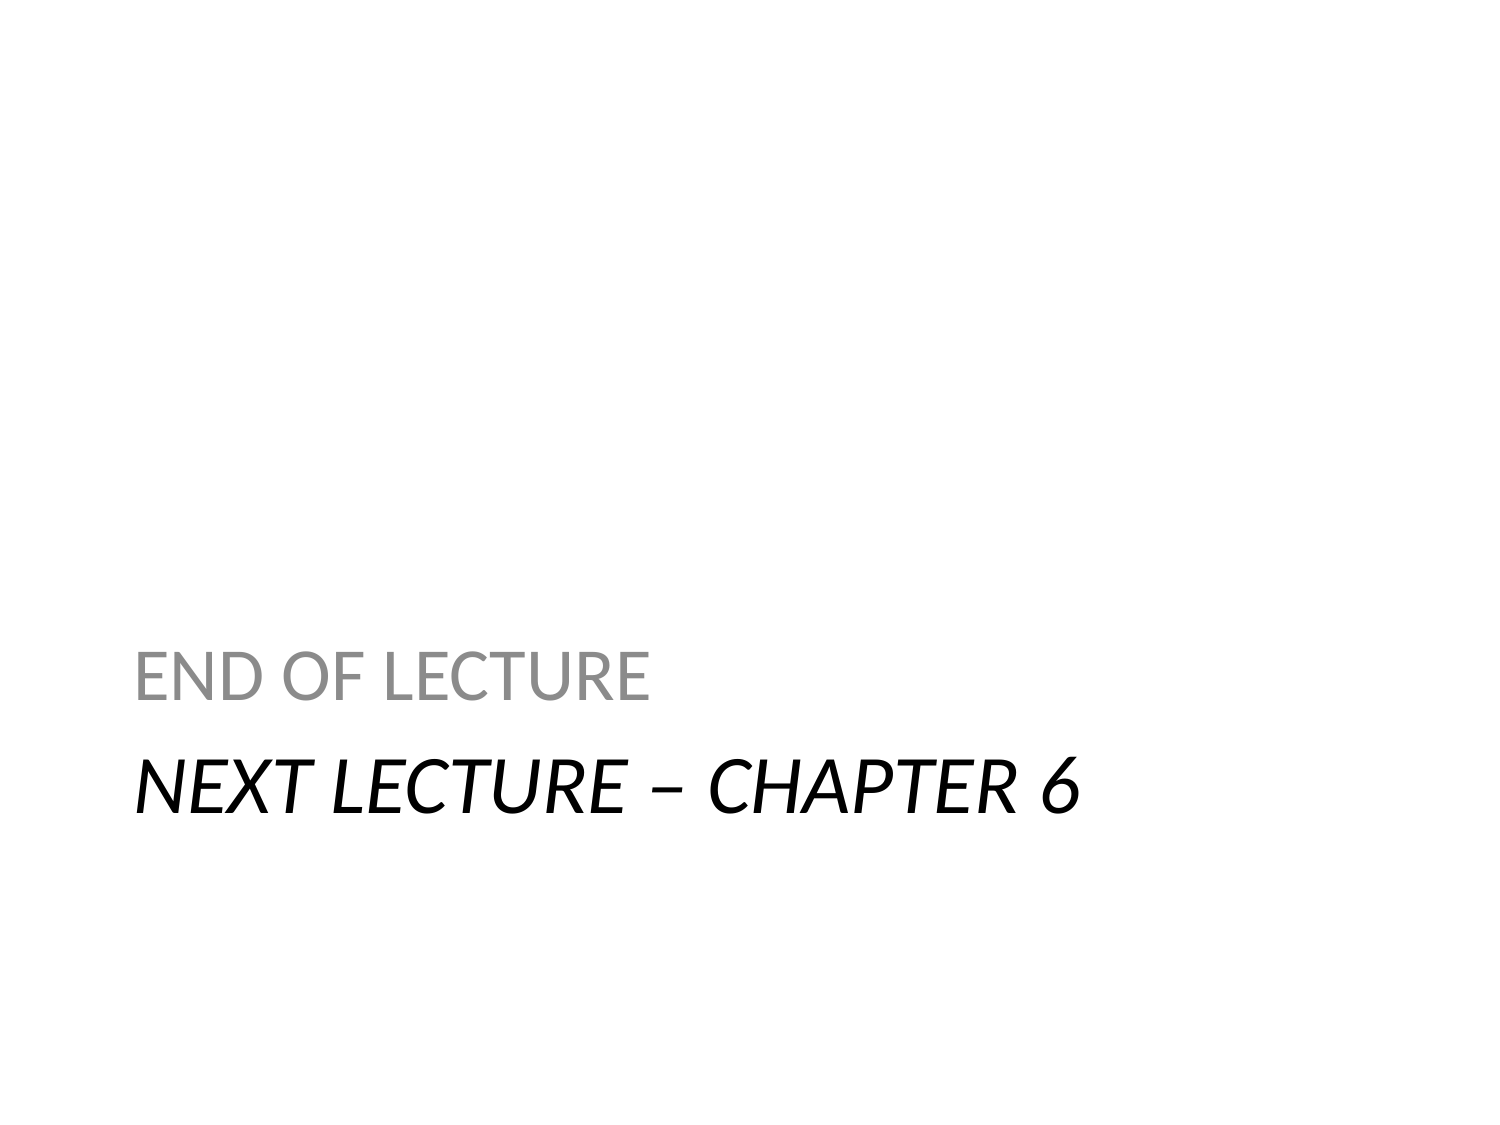

END OF LECTURE
# NEXT LECTURE – CHAPTER 6